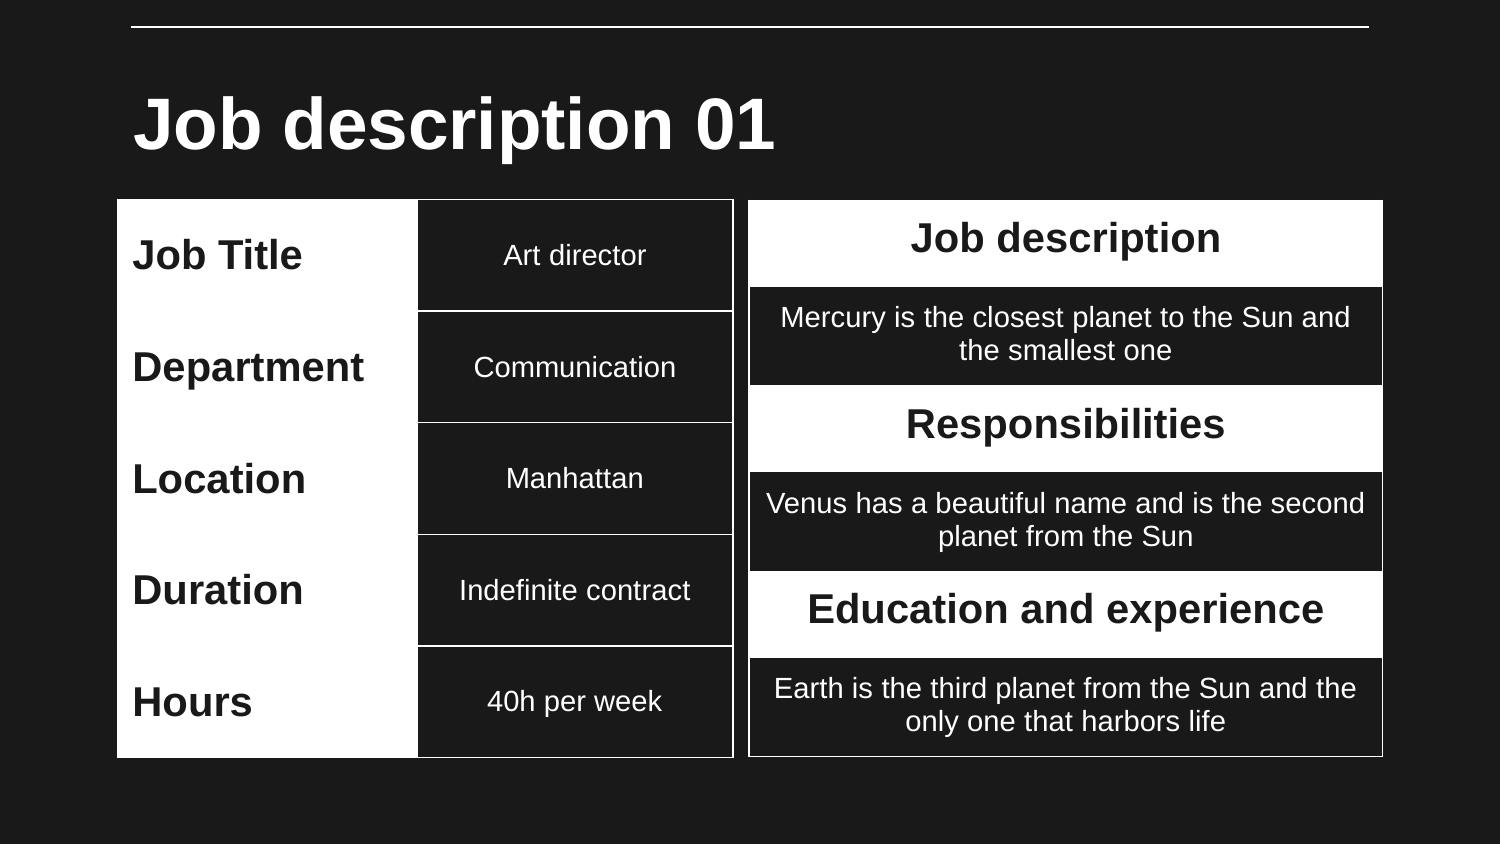

# Job description 01
| Job Title | Art director |
| --- | --- |
| Department | Communication |
| Location | Manhattan |
| Duration | Indefinite contract |
| Hours | 40h per week |
| Job description |
| --- |
| Mercury is the closest planet to the Sun and the smallest one |
| Responsibilities |
| Venus has a beautiful name and is the second planet from the Sun |
| Education and experience |
| Earth is the third planet from the Sun and the only one that harbors life |